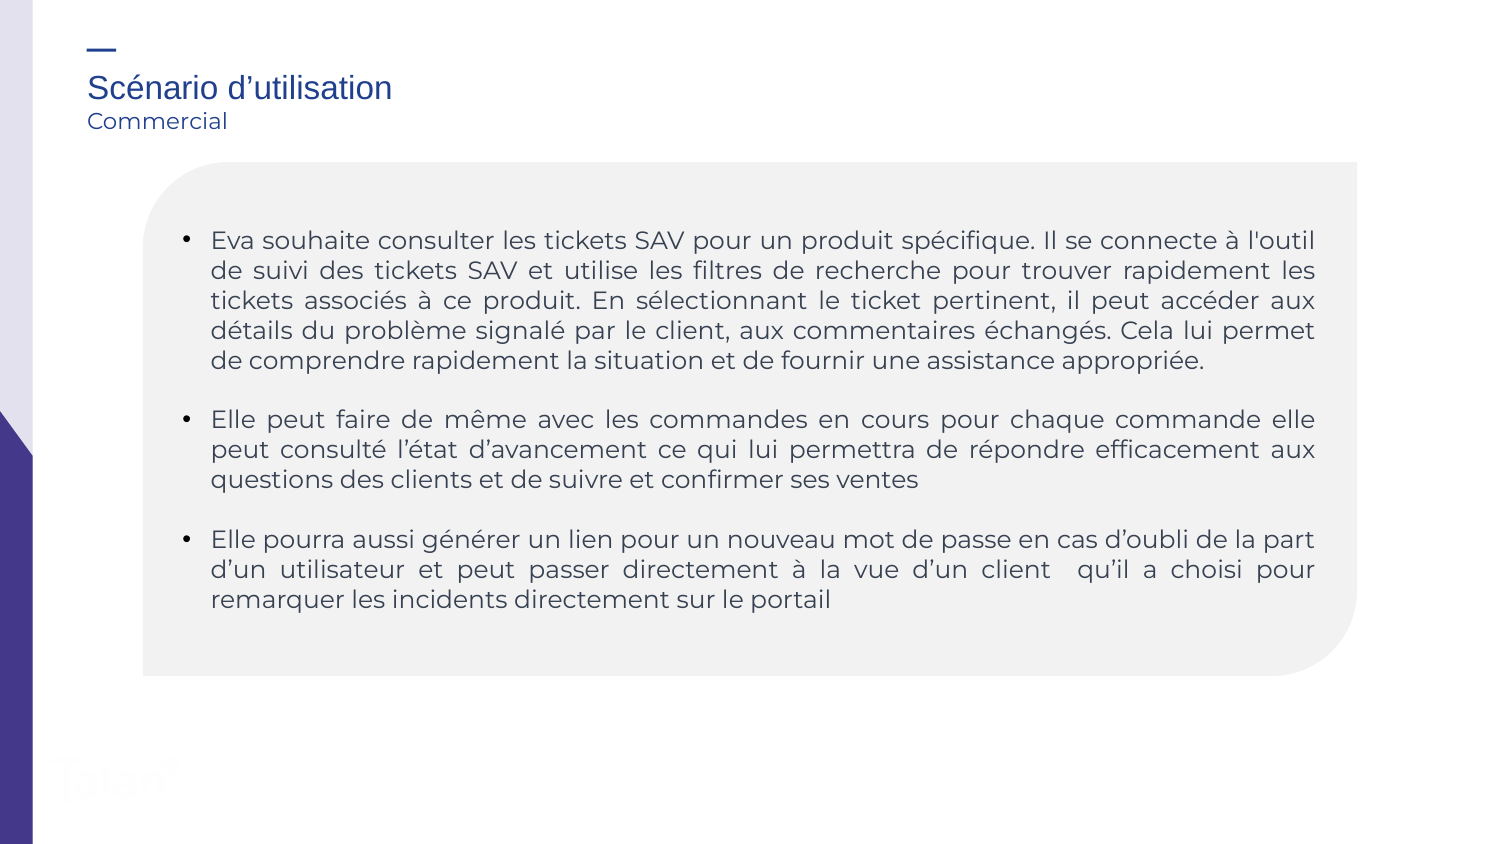

Scénario d’utilisation
Commercial

Eva souhaite consulter les tickets SAV pour un produit spécifique. Il se connecte à l'outil de suivi des tickets SAV et utilise les filtres de recherche pour trouver rapidement les tickets associés à ce produit. En sélectionnant le ticket pertinent, il peut accéder aux détails du problème signalé par le client, aux commentaires échangés. Cela lui permet de comprendre rapidement la situation et de fournir une assistance appropriée.

Elle peut faire de même avec les commandes en cours pour chaque commande elle peut consulté l’état d’avancement ce qui lui permettra de répondre efficacement aux questions des clients et de suivre et confirmer ses ventes

Elle pourra aussi générer un lien pour un nouveau mot de passe en cas d’oubli de la part d’un utilisateur et peut passer directement à la vue d’un client  qu’il a choisi pour remarquer les incidents directement sur le portail